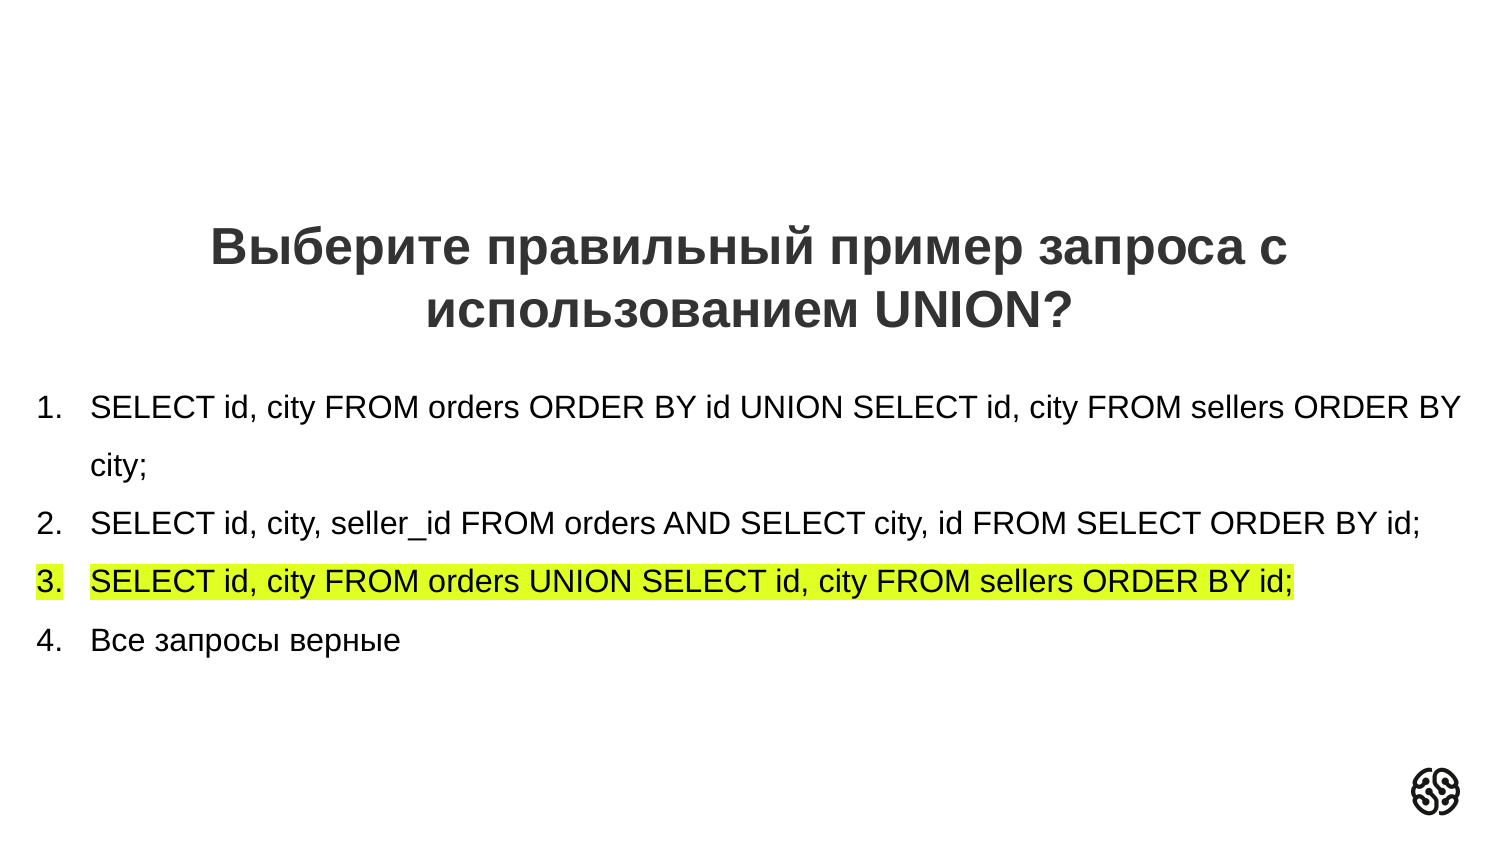

# Выберите правильный пример запроса с использованием UNION?
SELECT id, city FROM orders ORDER BY id UNION SELECT id, city FROM sellers ORDER BY city;
SELECT id, city, seller_id FROM orders AND SELECT city, id FROM SELECT ORDER BY id;
SELECT id, city FROM orders UNION SELECT id, city FROM sellers ORDER BY id;
Все запросы верные